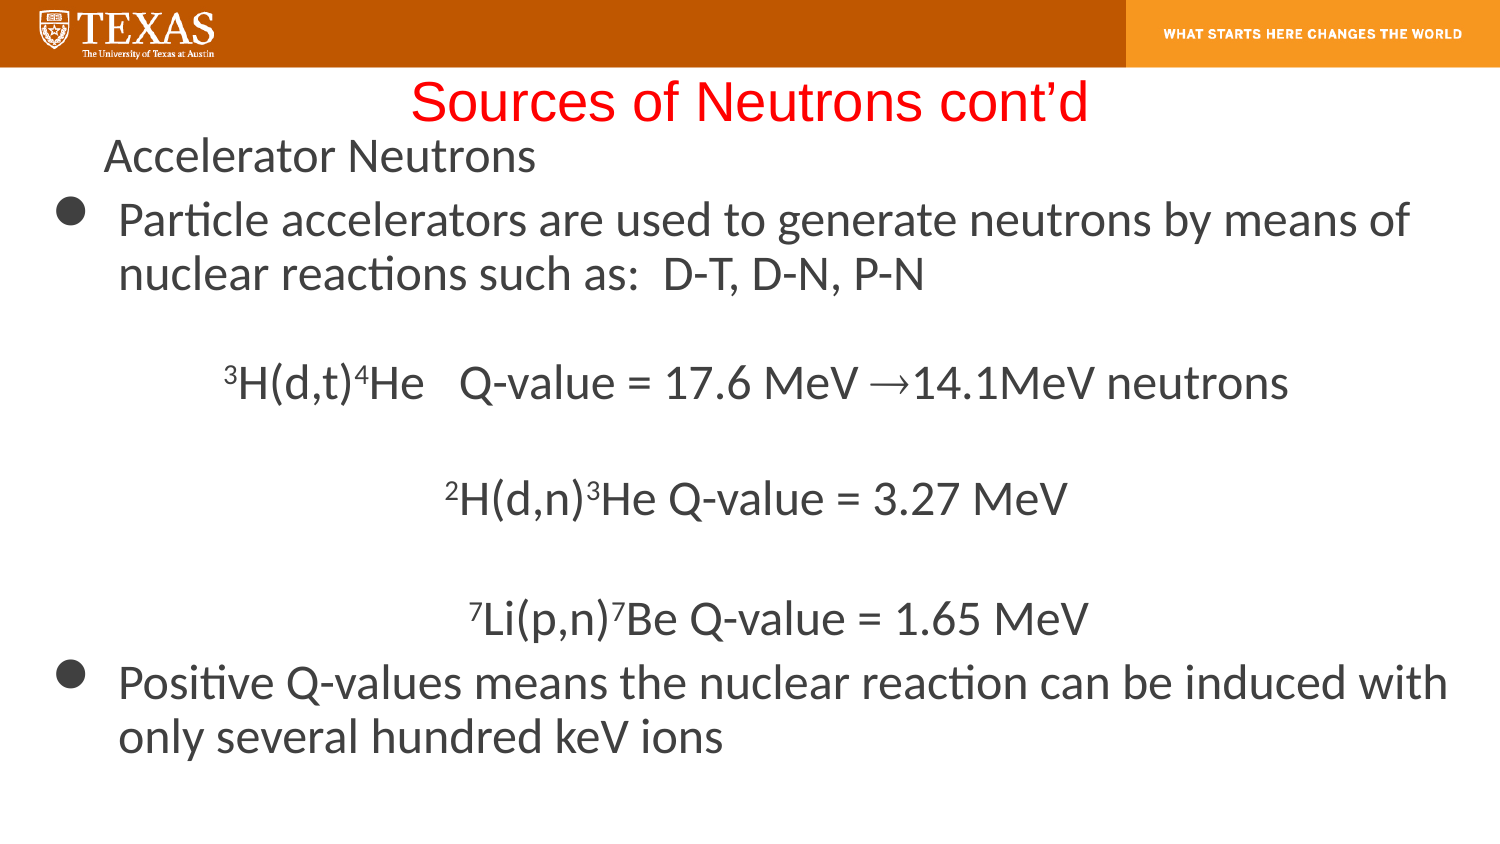

# Sources of Neutrons cont’d
      Accelerator Neutrons
Particle accelerators are used to generate neutrons by means of nuclear reactions such as:  D-T, D-N, P-N

3H(d,t)4He   Q-value = 17.6 MeV →14.1MeV neutrons

2H(d,n)3He Q-value = 3.27 MeV

7Li(p,n)7Be Q-value = 1.65 MeV
Positive Q-values means the nuclear reaction can be induced with only several hundred keV ions